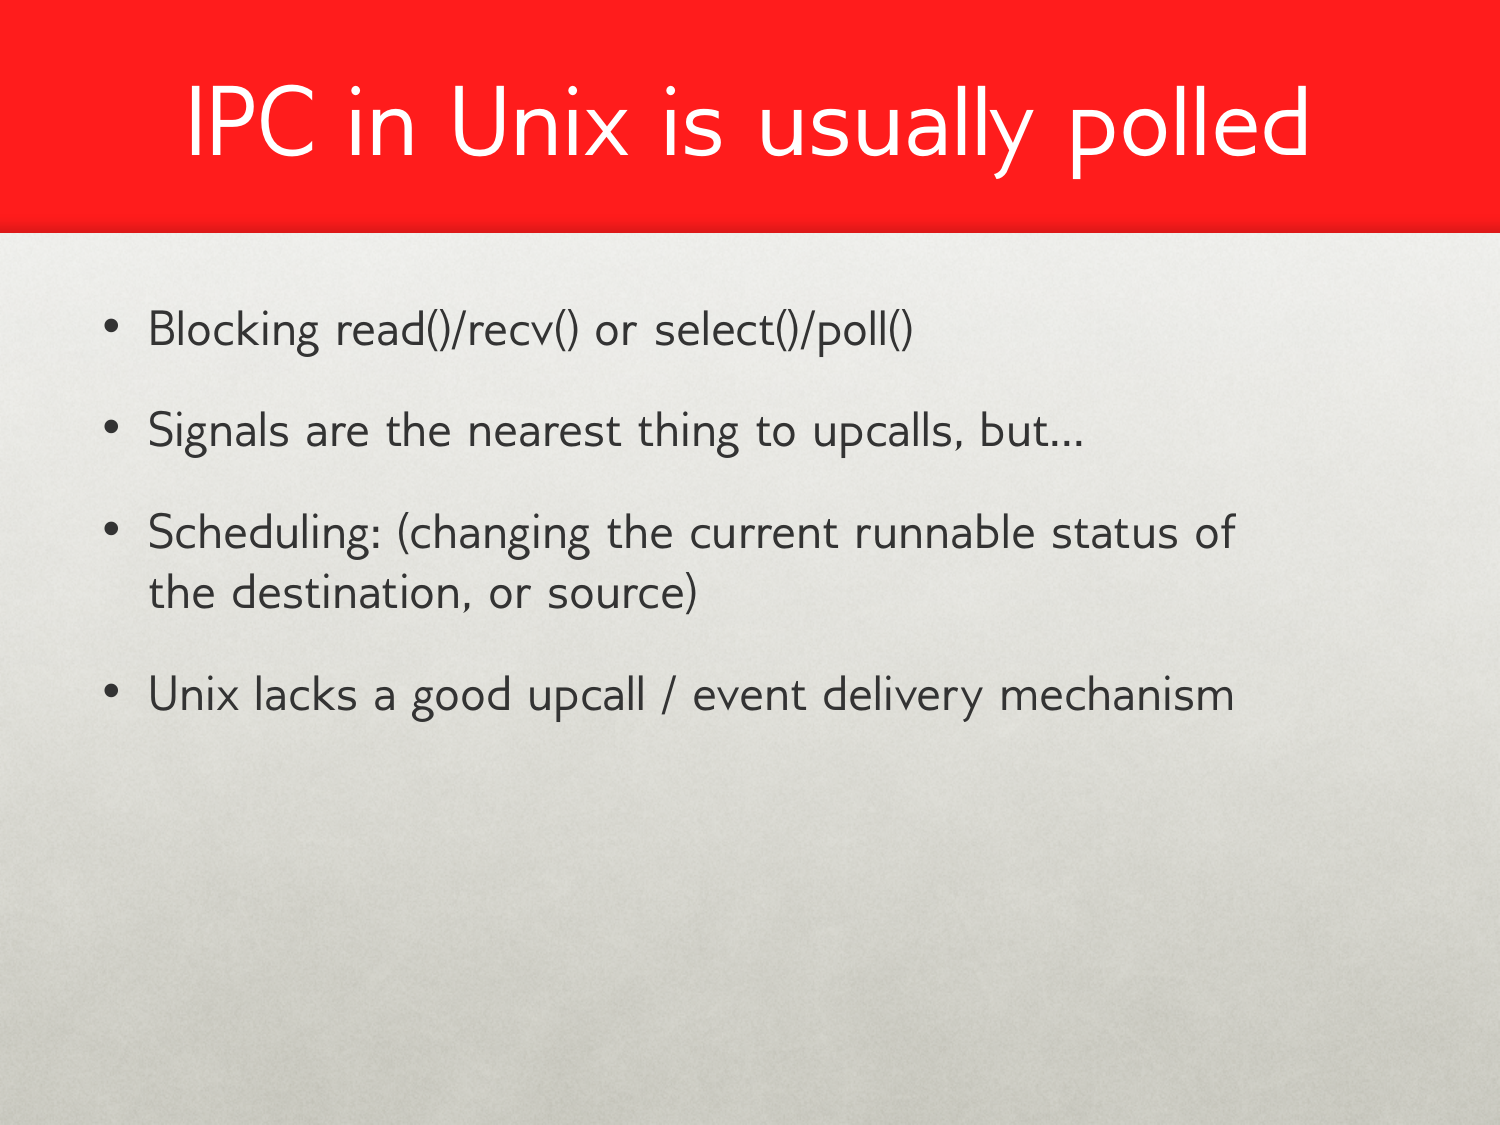

# IPC in Unix is usually polled
Blocking read()/recv() or select()/poll()
Signals are the nearest thing to upcalls, but...
Scheduling: (changing the current runnable status of the destination, or source)
Unix lacks a good upcall / event delivery mechanism